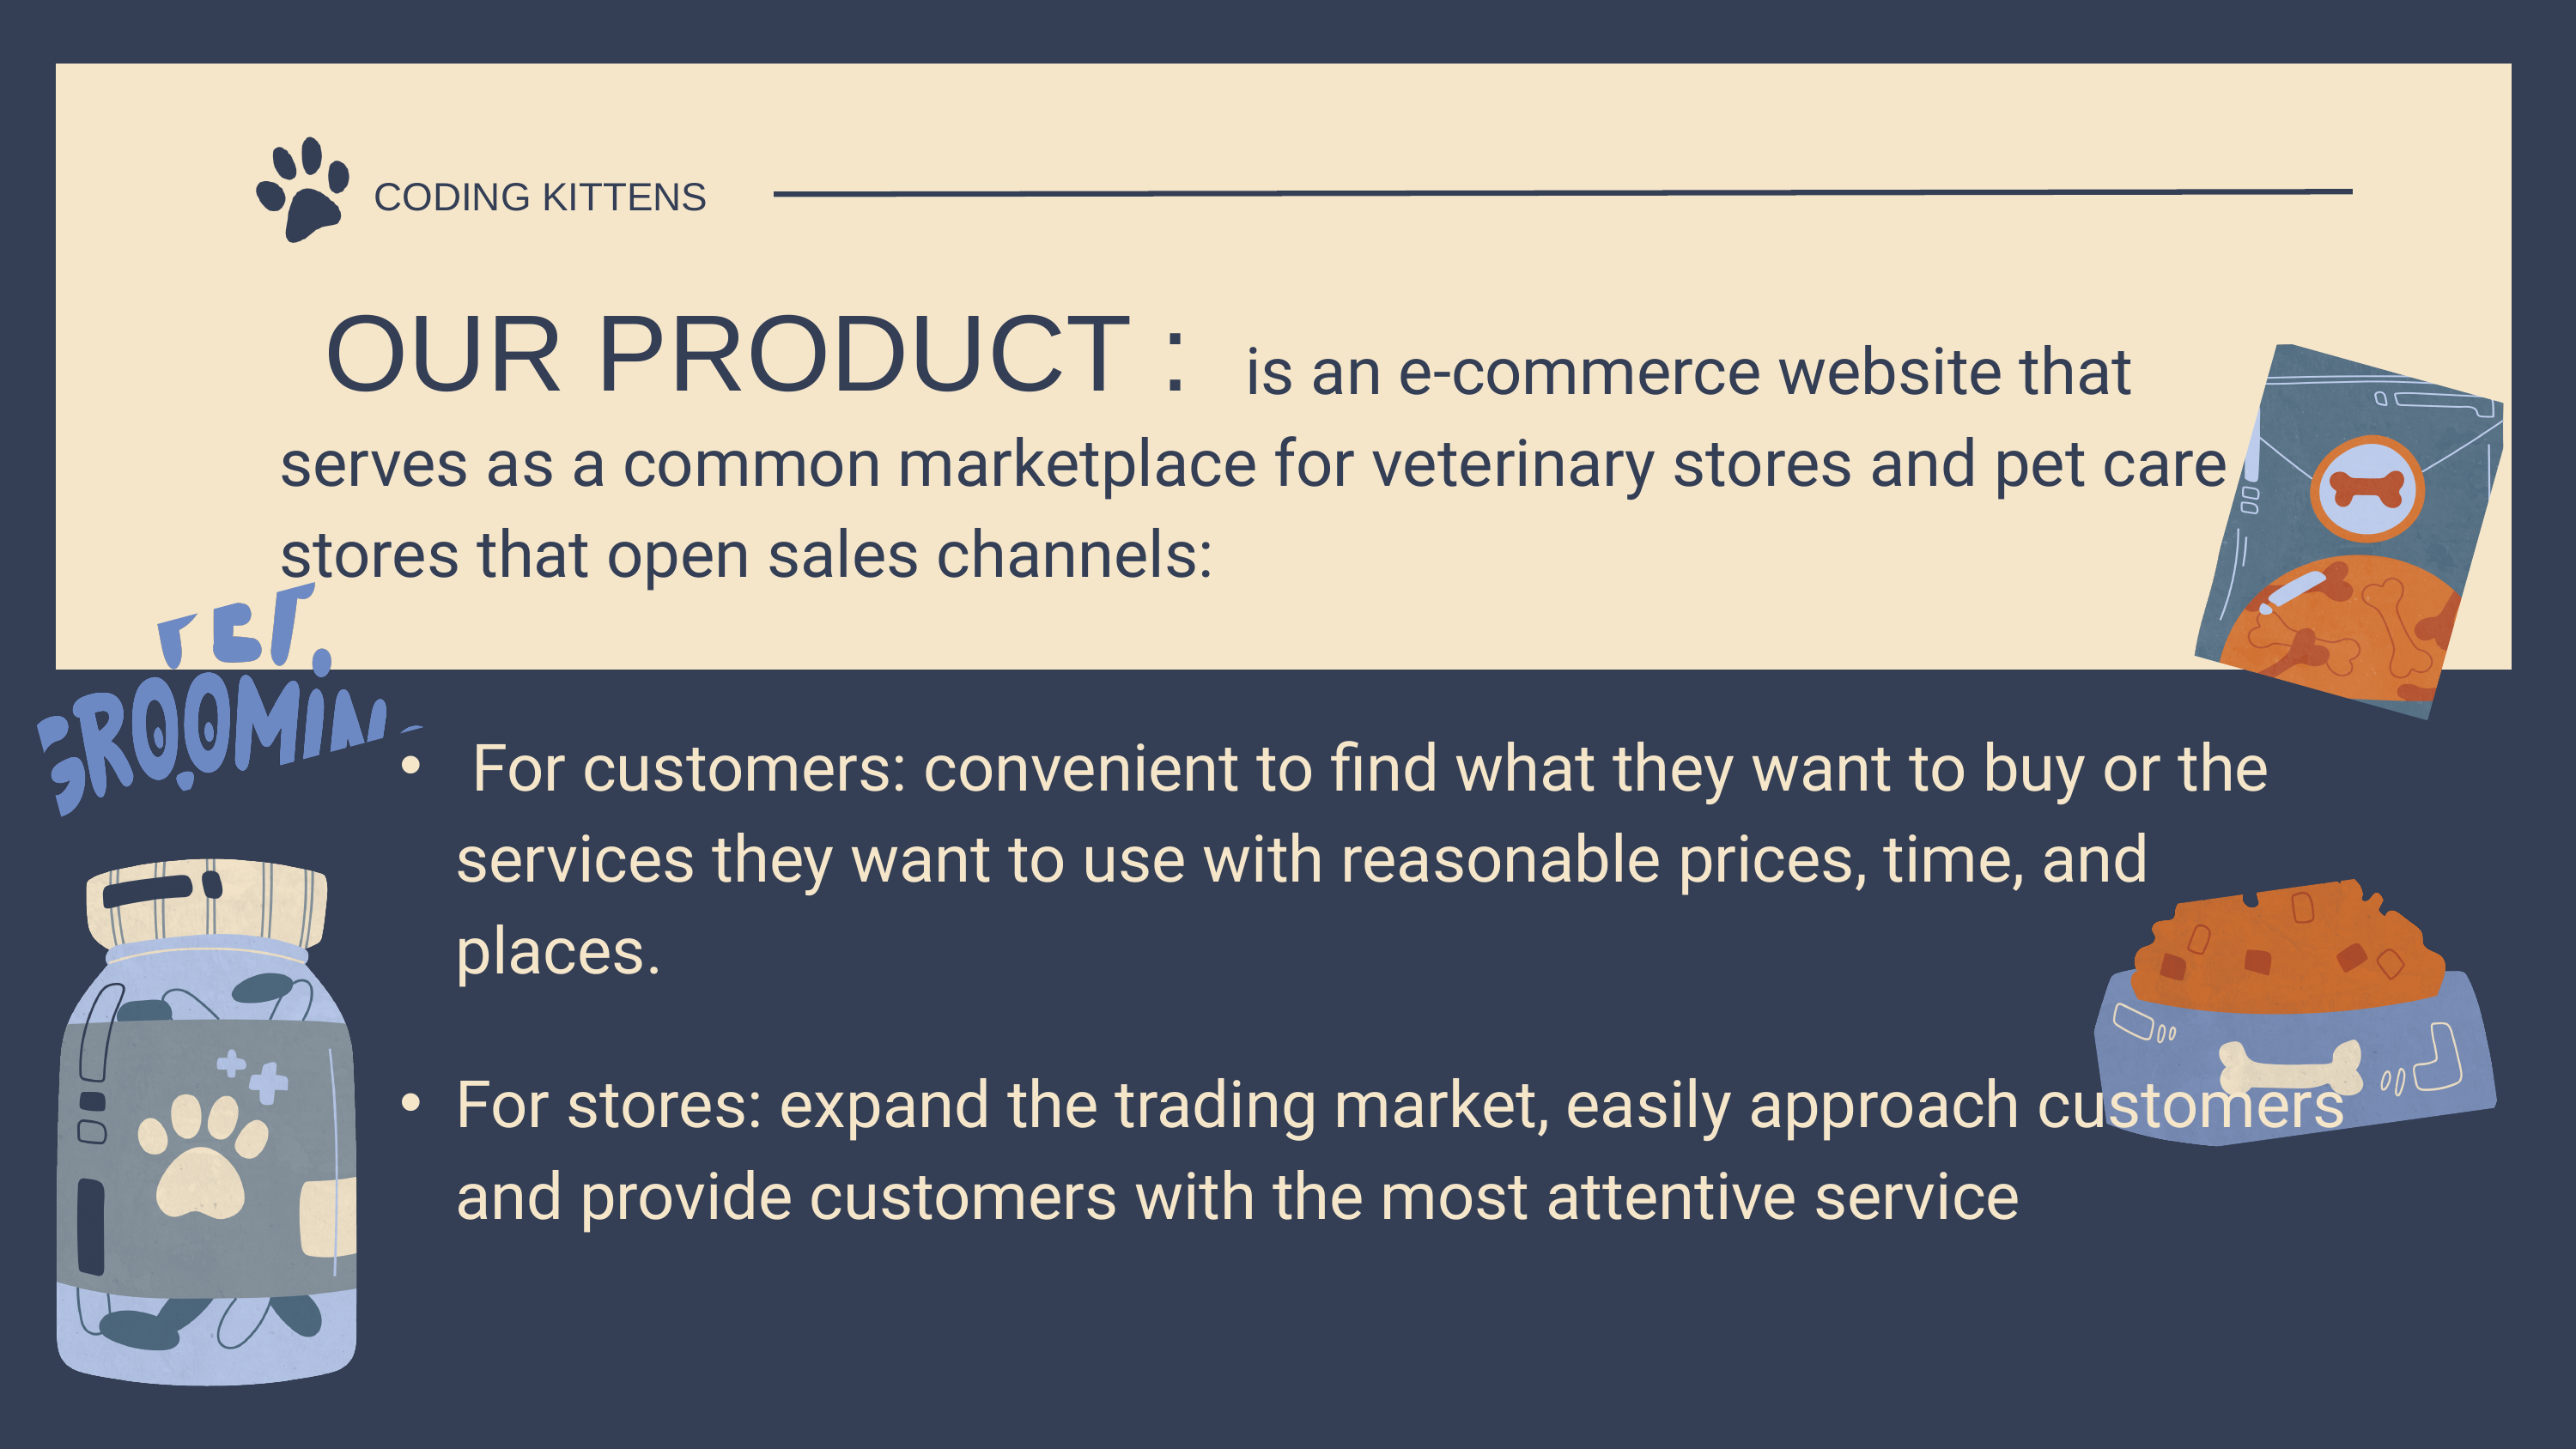

CODING KITTENS

OUR PRODUCT :
                                                            is an e-commerce website that serves as a common marketplace for veterinary stores and pet care stores that open sales channels:

 For customers: convenient to find what they want to buy or the services they want to use with reasonable prices, time, and places.

For stores: expand the trading market, easily approach customers and provide customers with the most attentive service
www.reallygreatsite.com